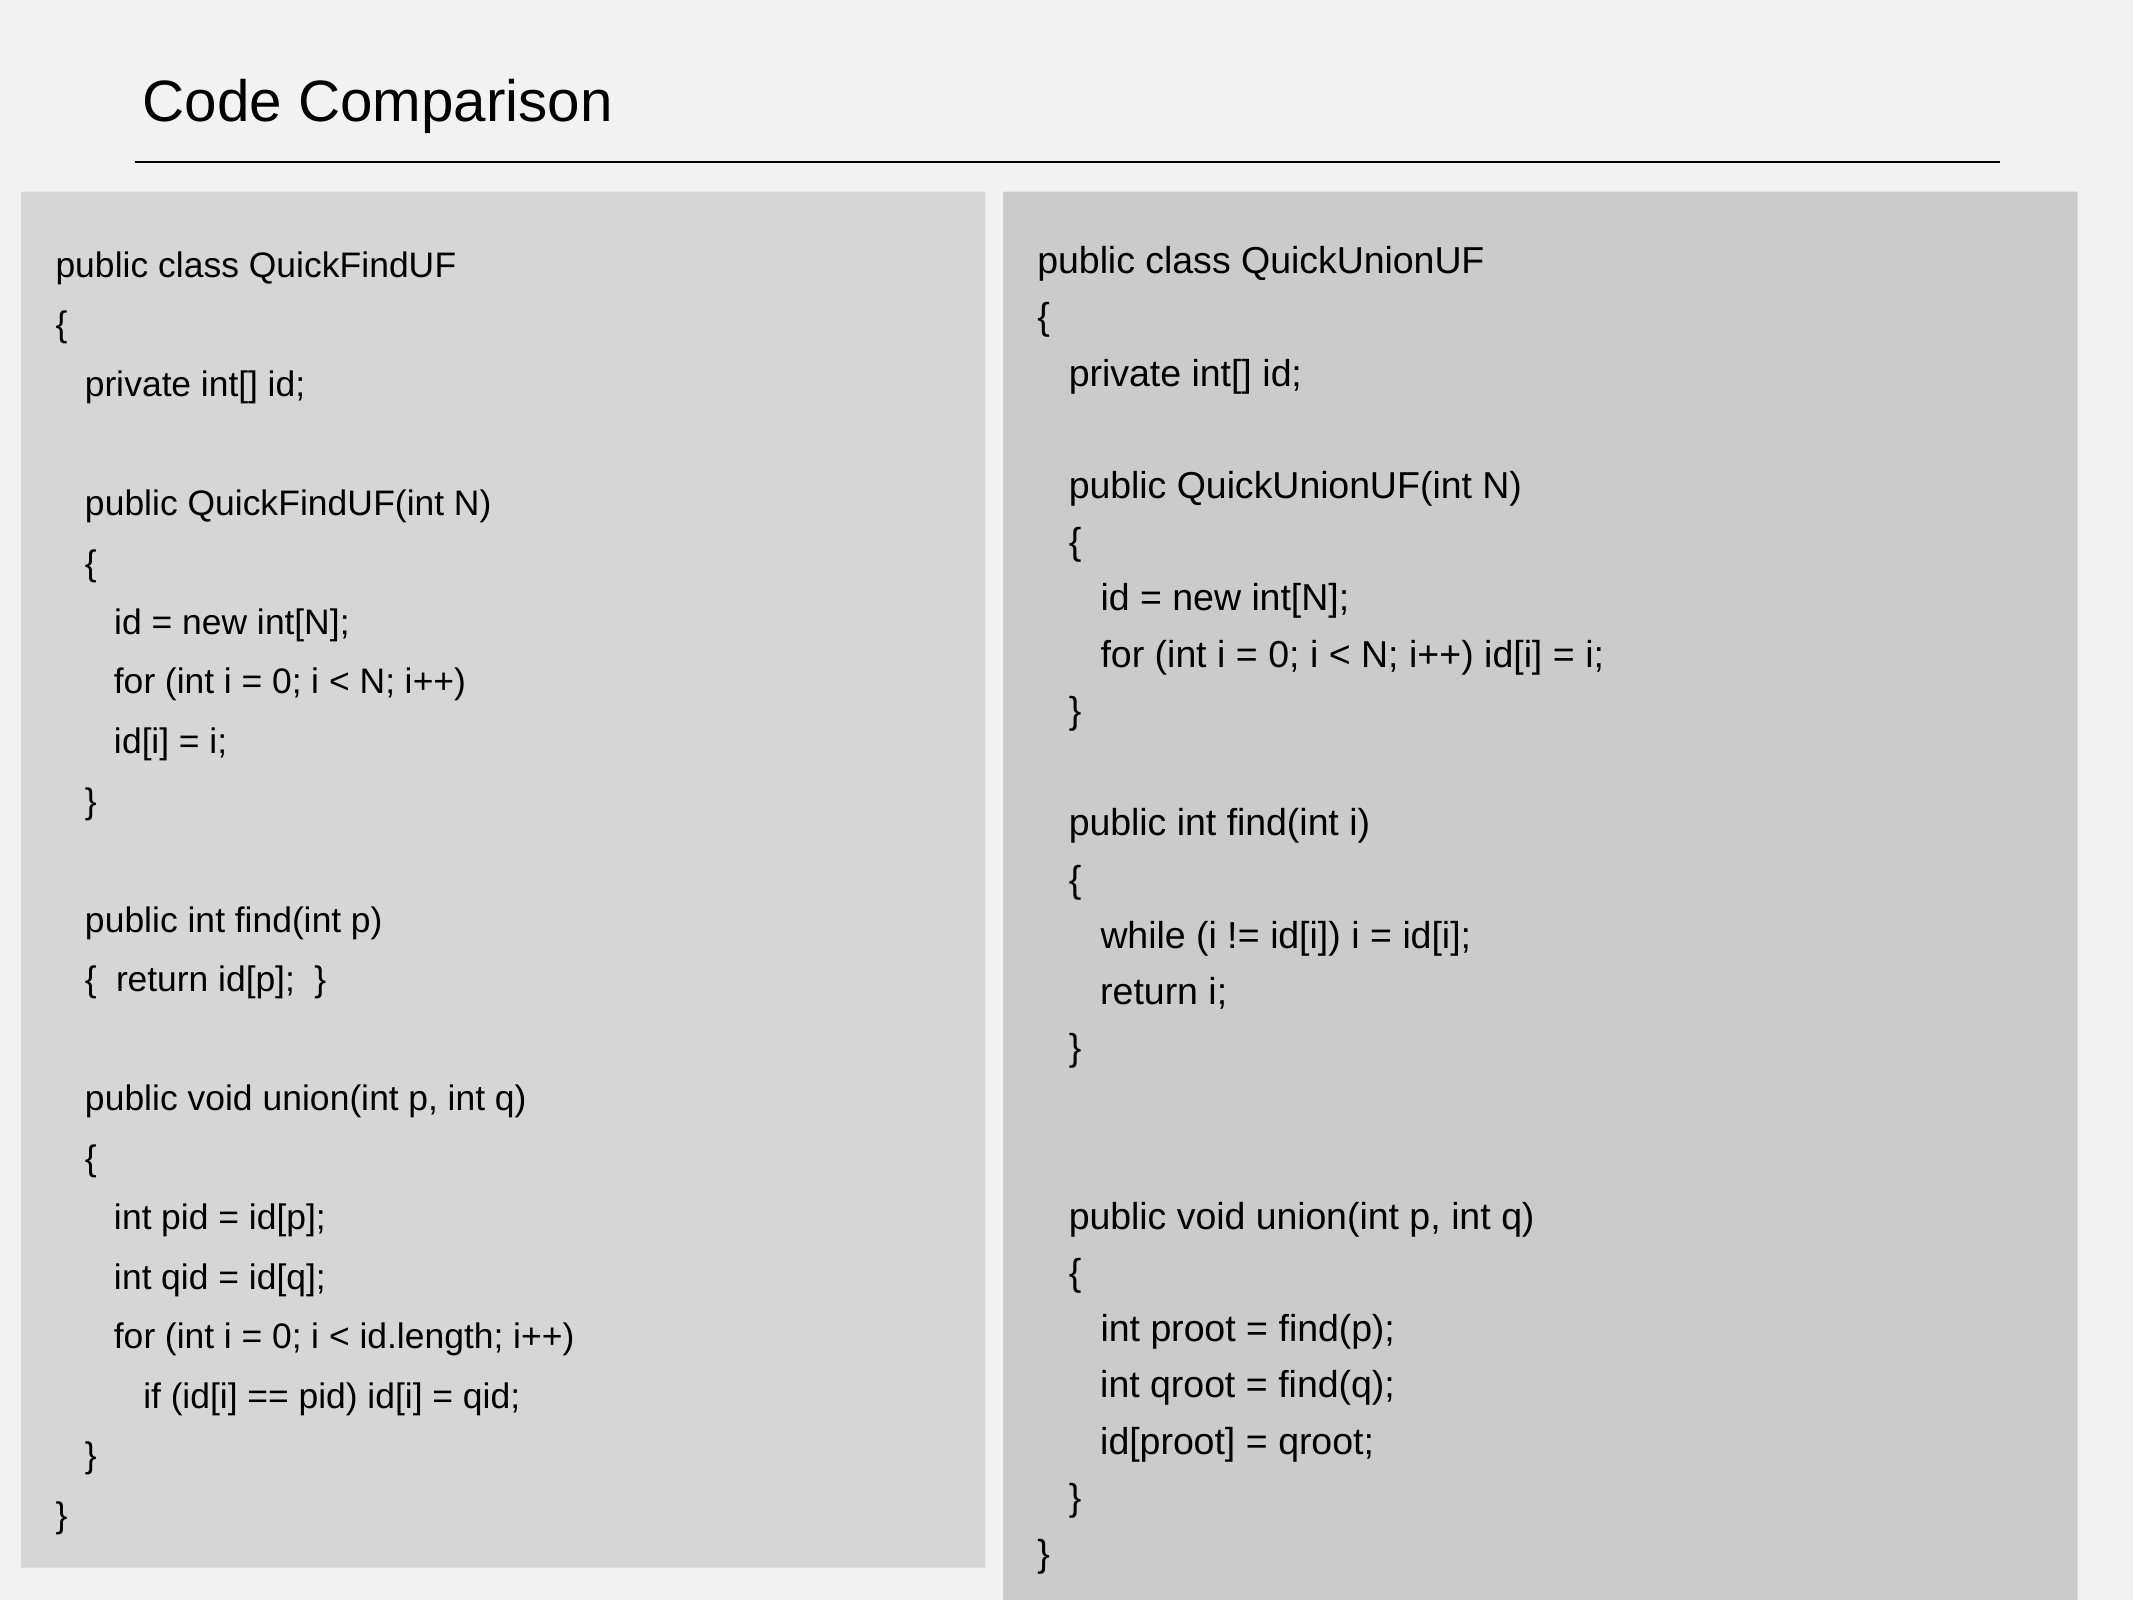

# Code Comparison
public class QuickFindUF
{
   private int[] id;
   public QuickFindUF(int N)
   {
      id = new int[N];
      for (int i = 0; i < N; i++)
      id[i] = i;
   }

   public int find(int p)
   {  return id[p];  }

   public void union(int p, int q)
   {
      int pid = id[p];
      int qid = id[q];
      for (int i = 0; i < id.length; i++)
         if (id[i] == pid) id[i] = qid;
   }
}
public class QuickUnionUF
{
   private int[] id;
   public QuickUnionUF(int N)
   {
      id = new int[N];
      for (int i = 0; i < N; i++) id[i] = i;
   }
   public int find(int i)
   {
      while (i != id[i]) i = id[i];
      return i;
   }
   public void union(int p, int q)
   {
      int proot = find(p);
      int qroot = find(q);
      id[proot] = qroot;
   }
}
163